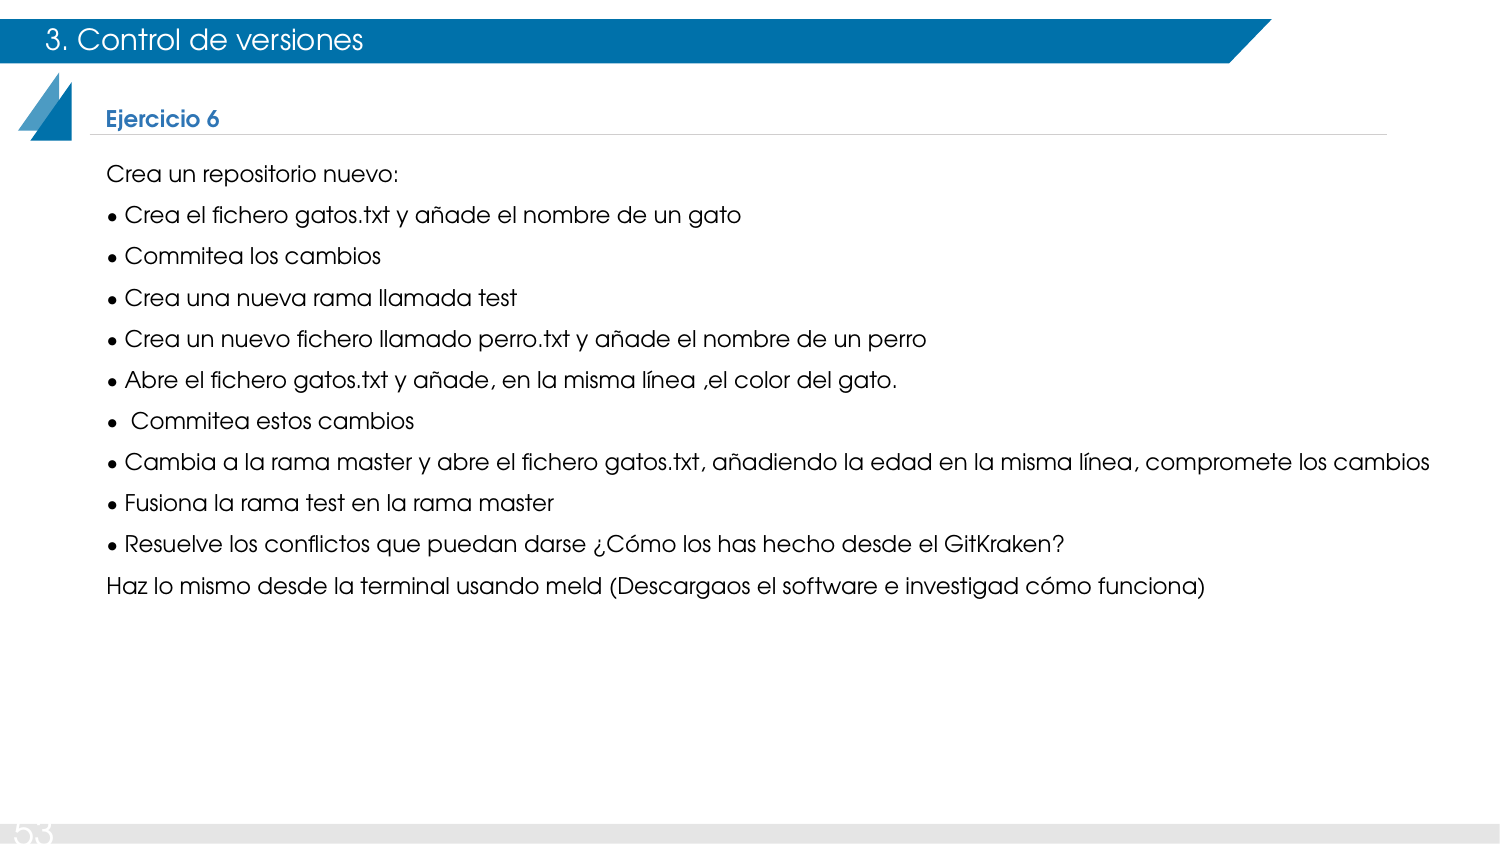

# 3. Control de versiones

Ejercicio 6
Crea un repositorio nuevo:
• Crea el fichero gatos.txt y añade el nombre de un gato
• Commitea los cambios
• Crea una nueva rama llamada test
• Crea un nuevo fichero llamado perro.txt y añade el nombre de un perro
• Abre el fichero gatos.txt y añade, en la misma línea ,el color del gato.
•  Commitea estos cambios
• Cambia a la rama master y abre el fichero gatos.txt, añadiendo la edad en la misma línea, compromete los cambios
• Fusiona la rama test en la rama master
• Resuelve los conflictos que puedan darse ¿Cómo los has hecho desde el GitKraken?
Haz lo mismo desde la terminal usando meld (Descargaos el software e investigad cómo funciona)
53